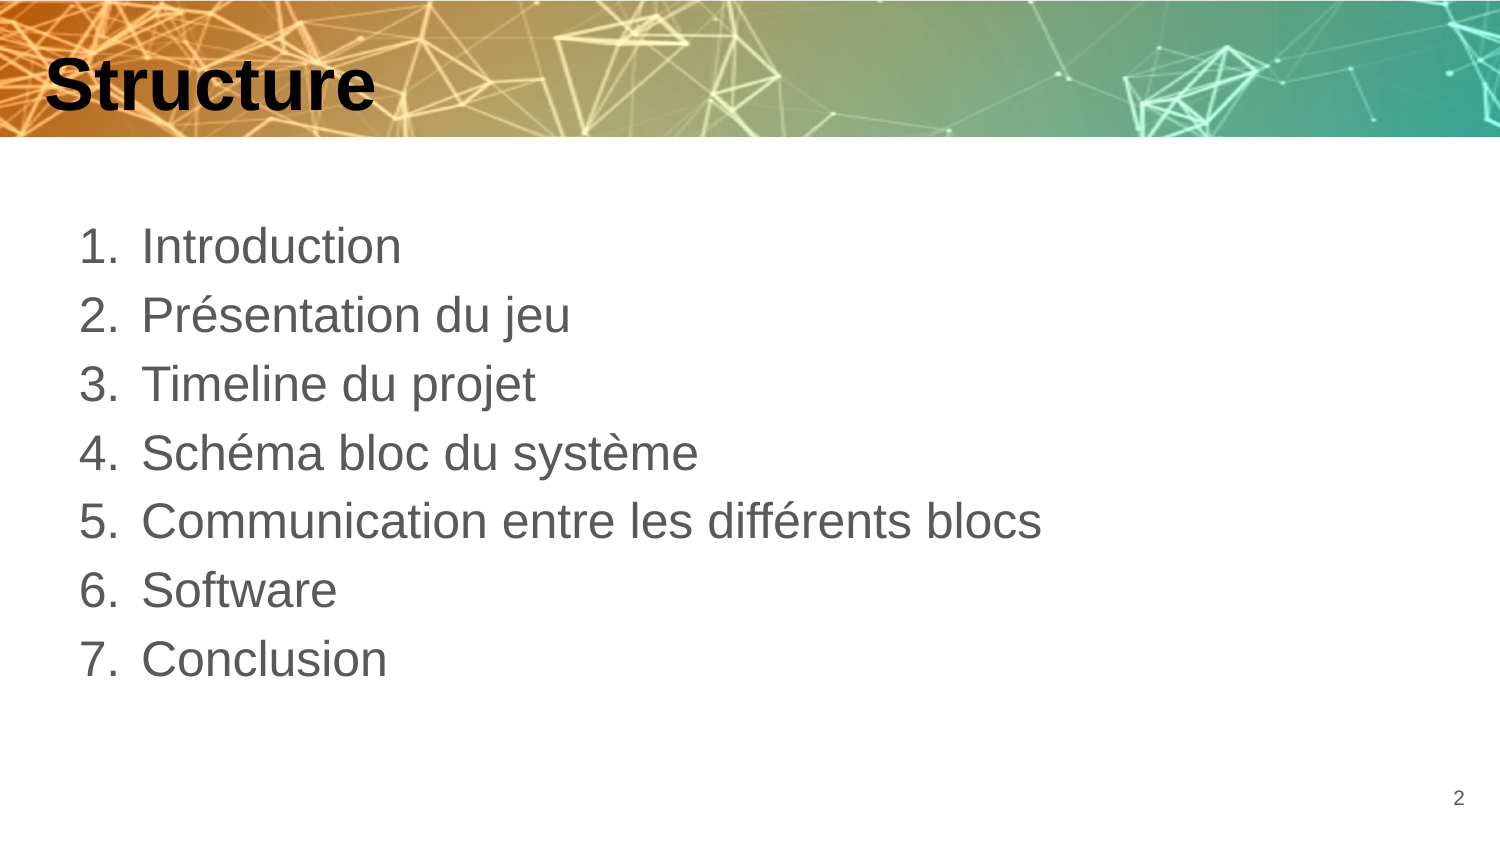

# Structure
Introduction
Présentation du jeu
Timeline du projet
Schéma bloc du système
Communication entre les différents blocs
Software
Conclusion
2